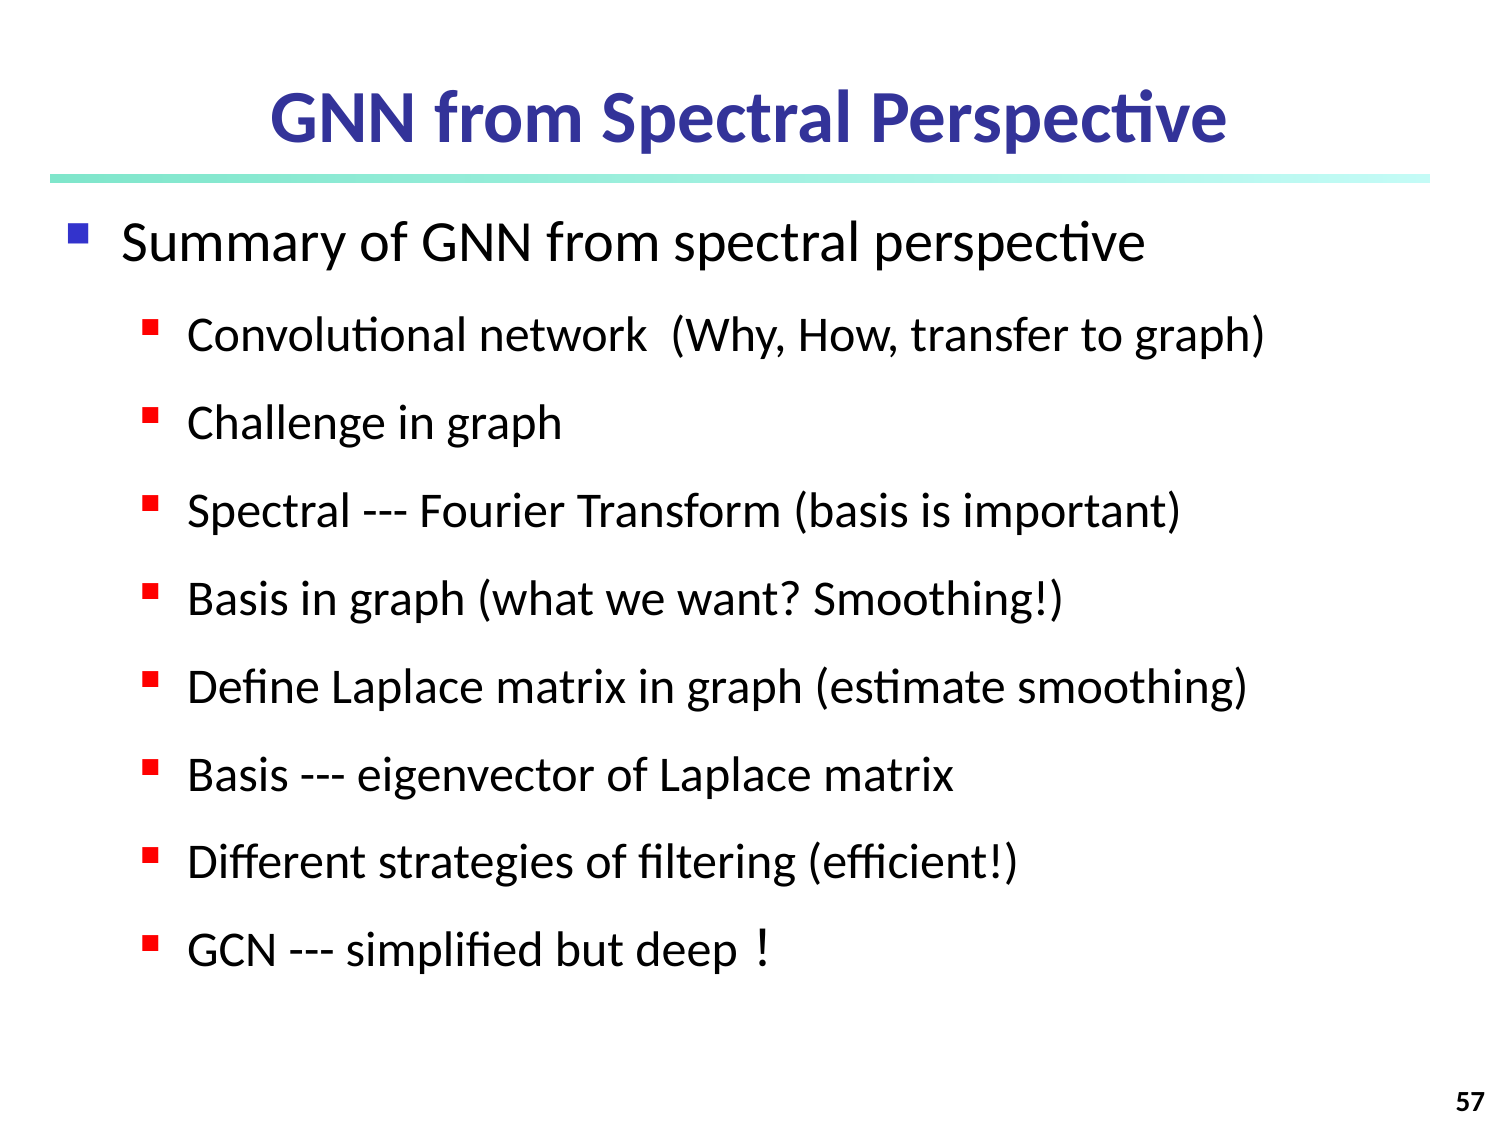

# GNN from Spectral Perspective
Summary of GNN from spectral perspective
Convolutional network  (Why, How, transfer to graph)
Challenge in graph
Spectral --- Fourier Transform (basis is important)
Basis in graph (what we want? Smoothing!)
Define Laplace matrix in graph (estimate smoothing)
Basis --- eigenvector of Laplace matrix
Different strategies of filtering (efficient!)
GCN --- simplified but deep！

57